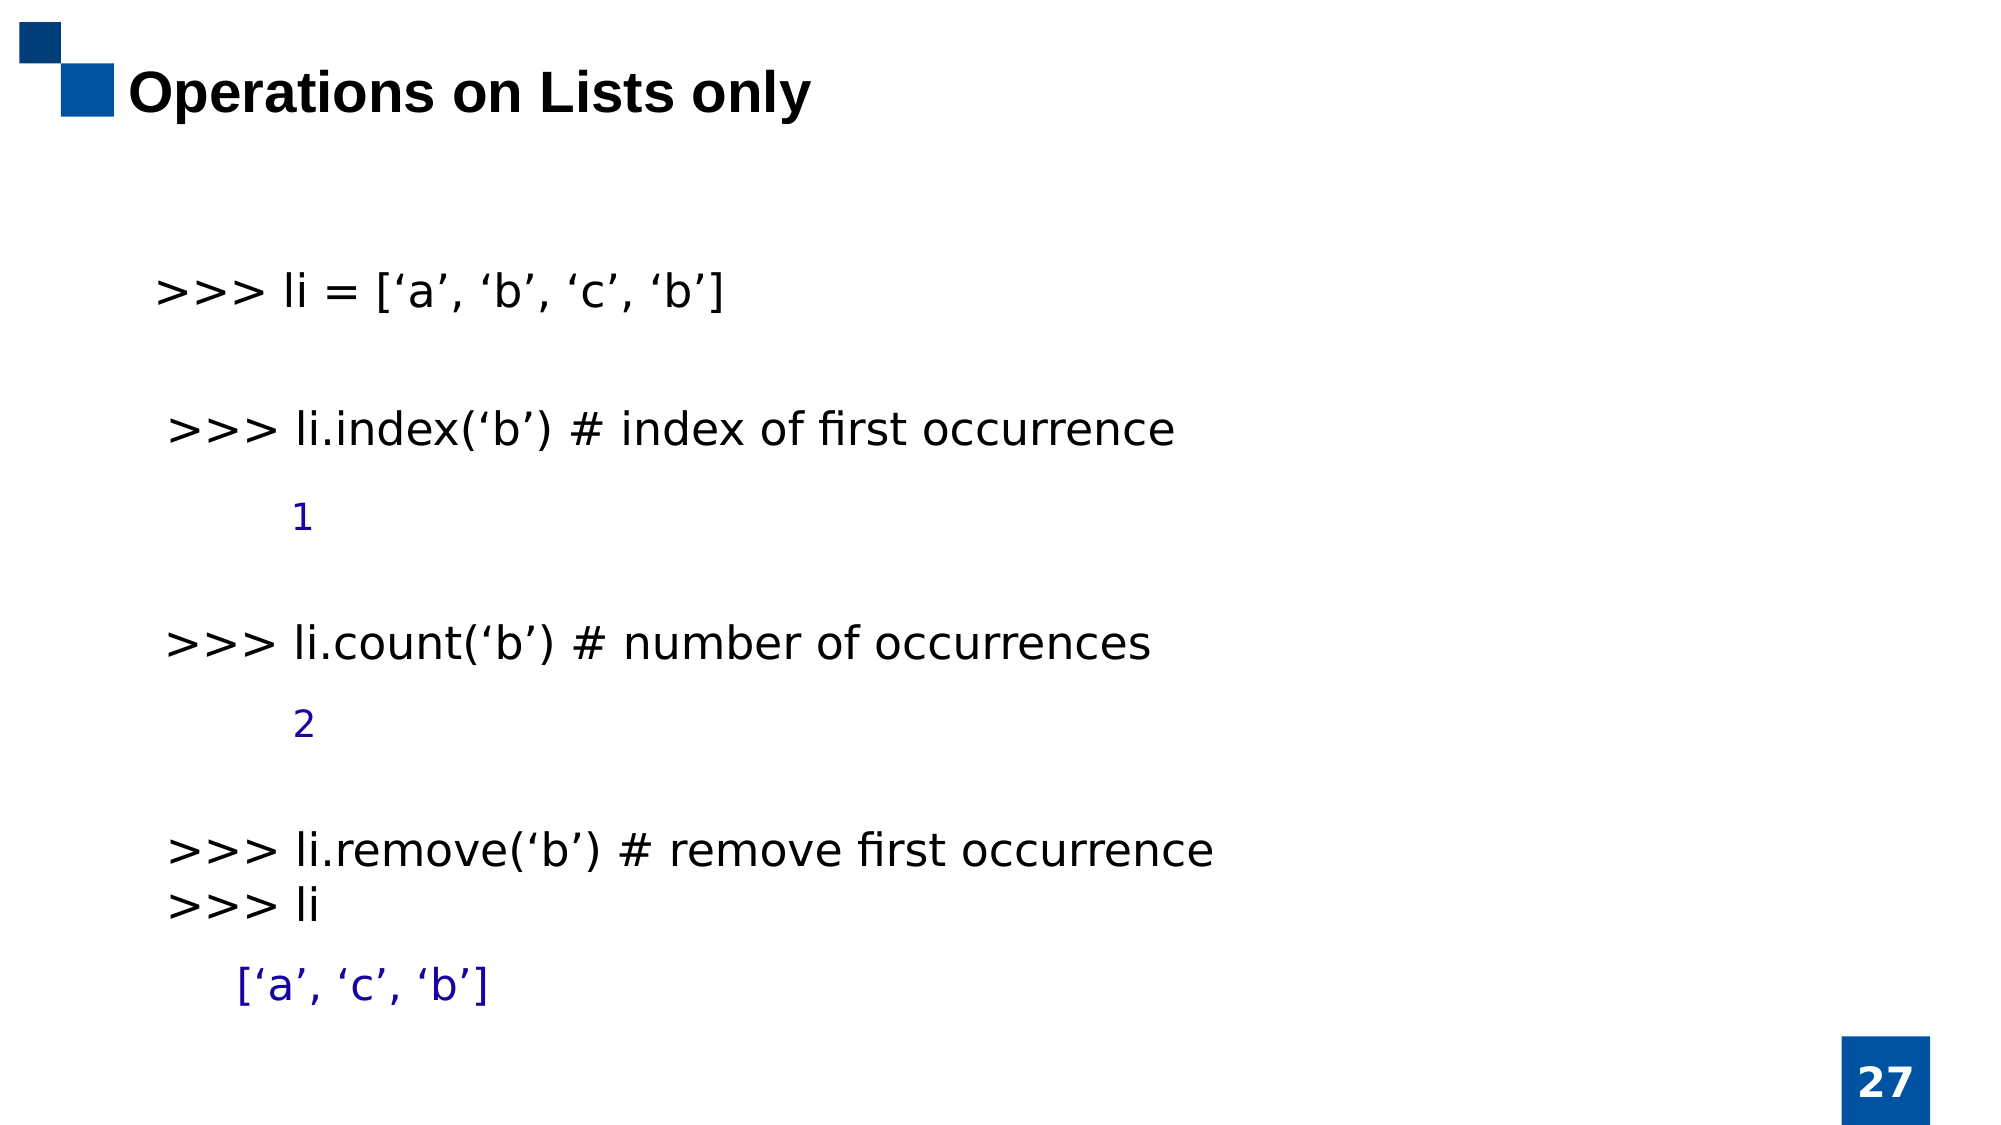

Operations on Lists only
>>> li = [‘a’, ‘b’, ‘c’, ‘b’]
>>> li.index(‘b’) # index of first occurrence
1
>>> li.count(‘b’) # number of occurrences
2
>>> li.remove(‘b’) # remove first occurrence
>>> li
[‘a’, ‘c’, ‘b’]
27